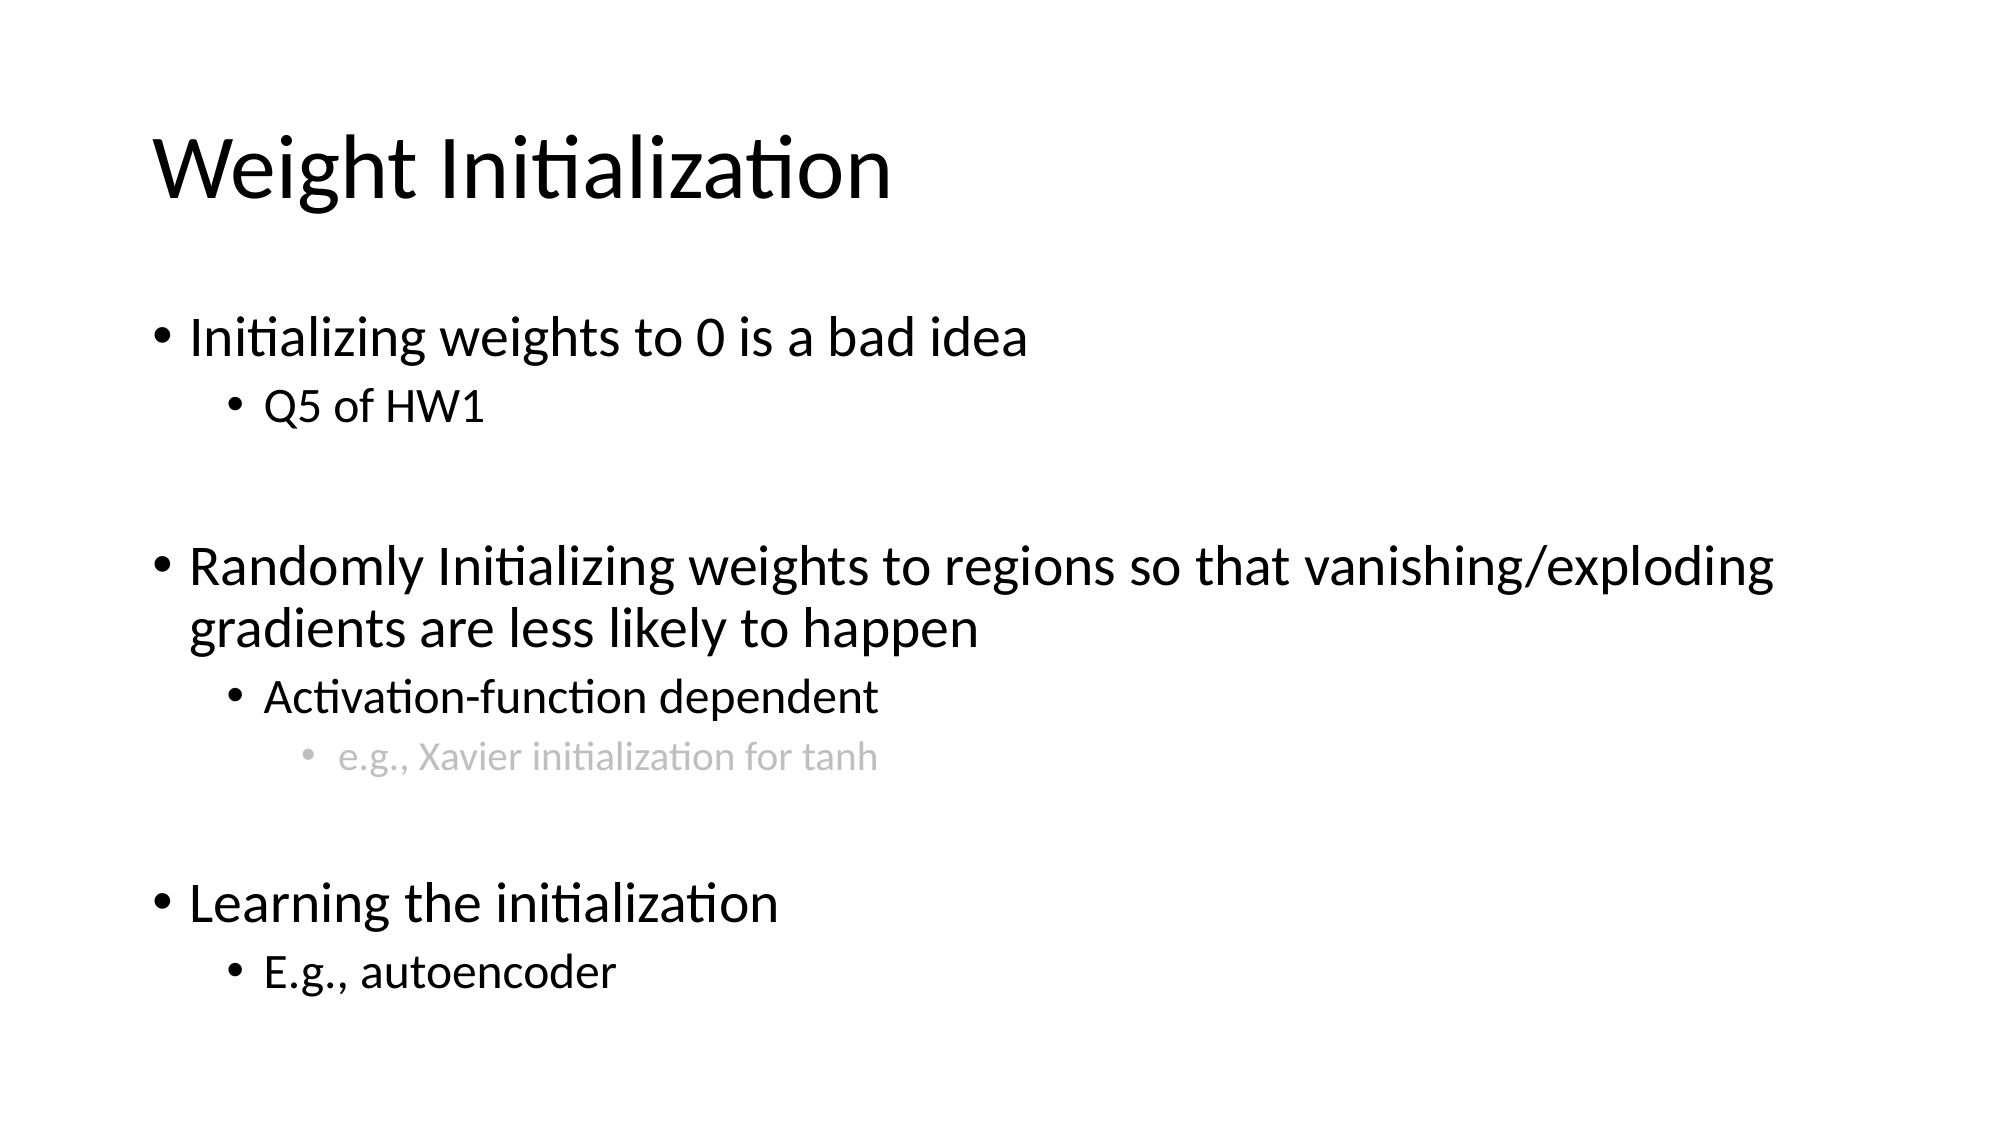

# Weight Initialization
Initializing weights to 0 is a bad idea
Q5 of HW1

Randomly Initializing weights to regions so that vanishing/exploding gradients are less likely to happen
Activation-function dependent
e.g., Xavier initialization for tanh

Learning the initialization
E.g., autoencoder